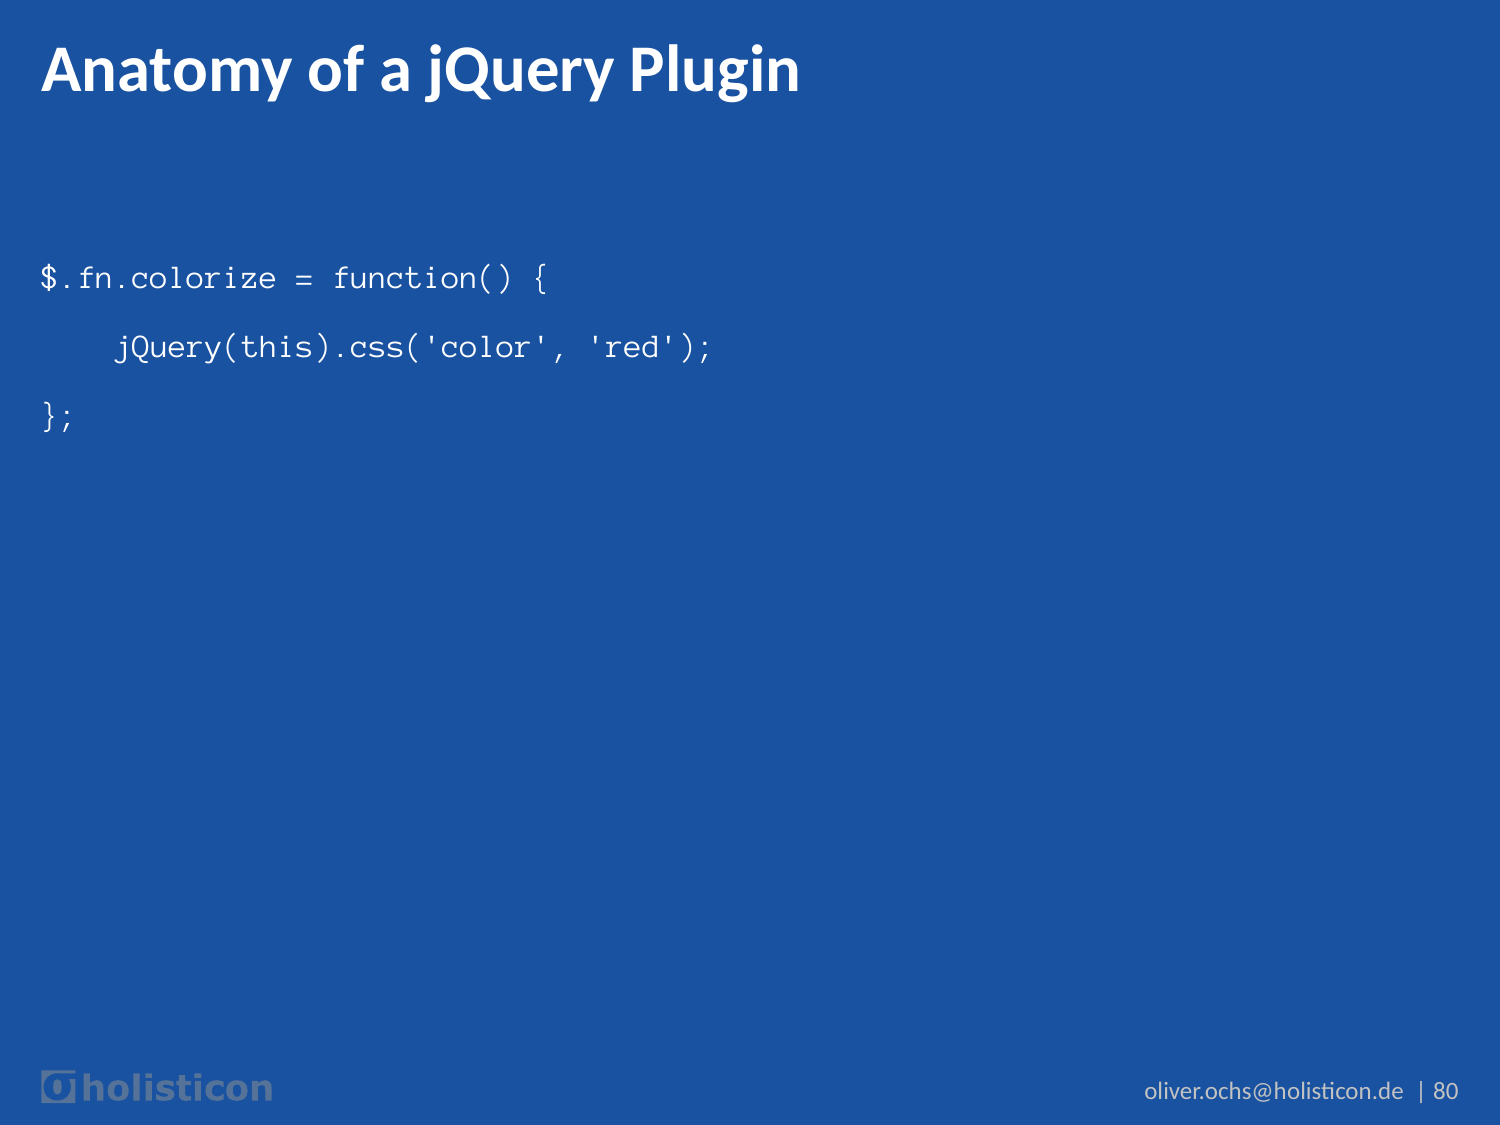

# Anatomy of a jQuery Plugin
$.fn.colorize = function() {
    jQuery(this).css('color', 'red');
};